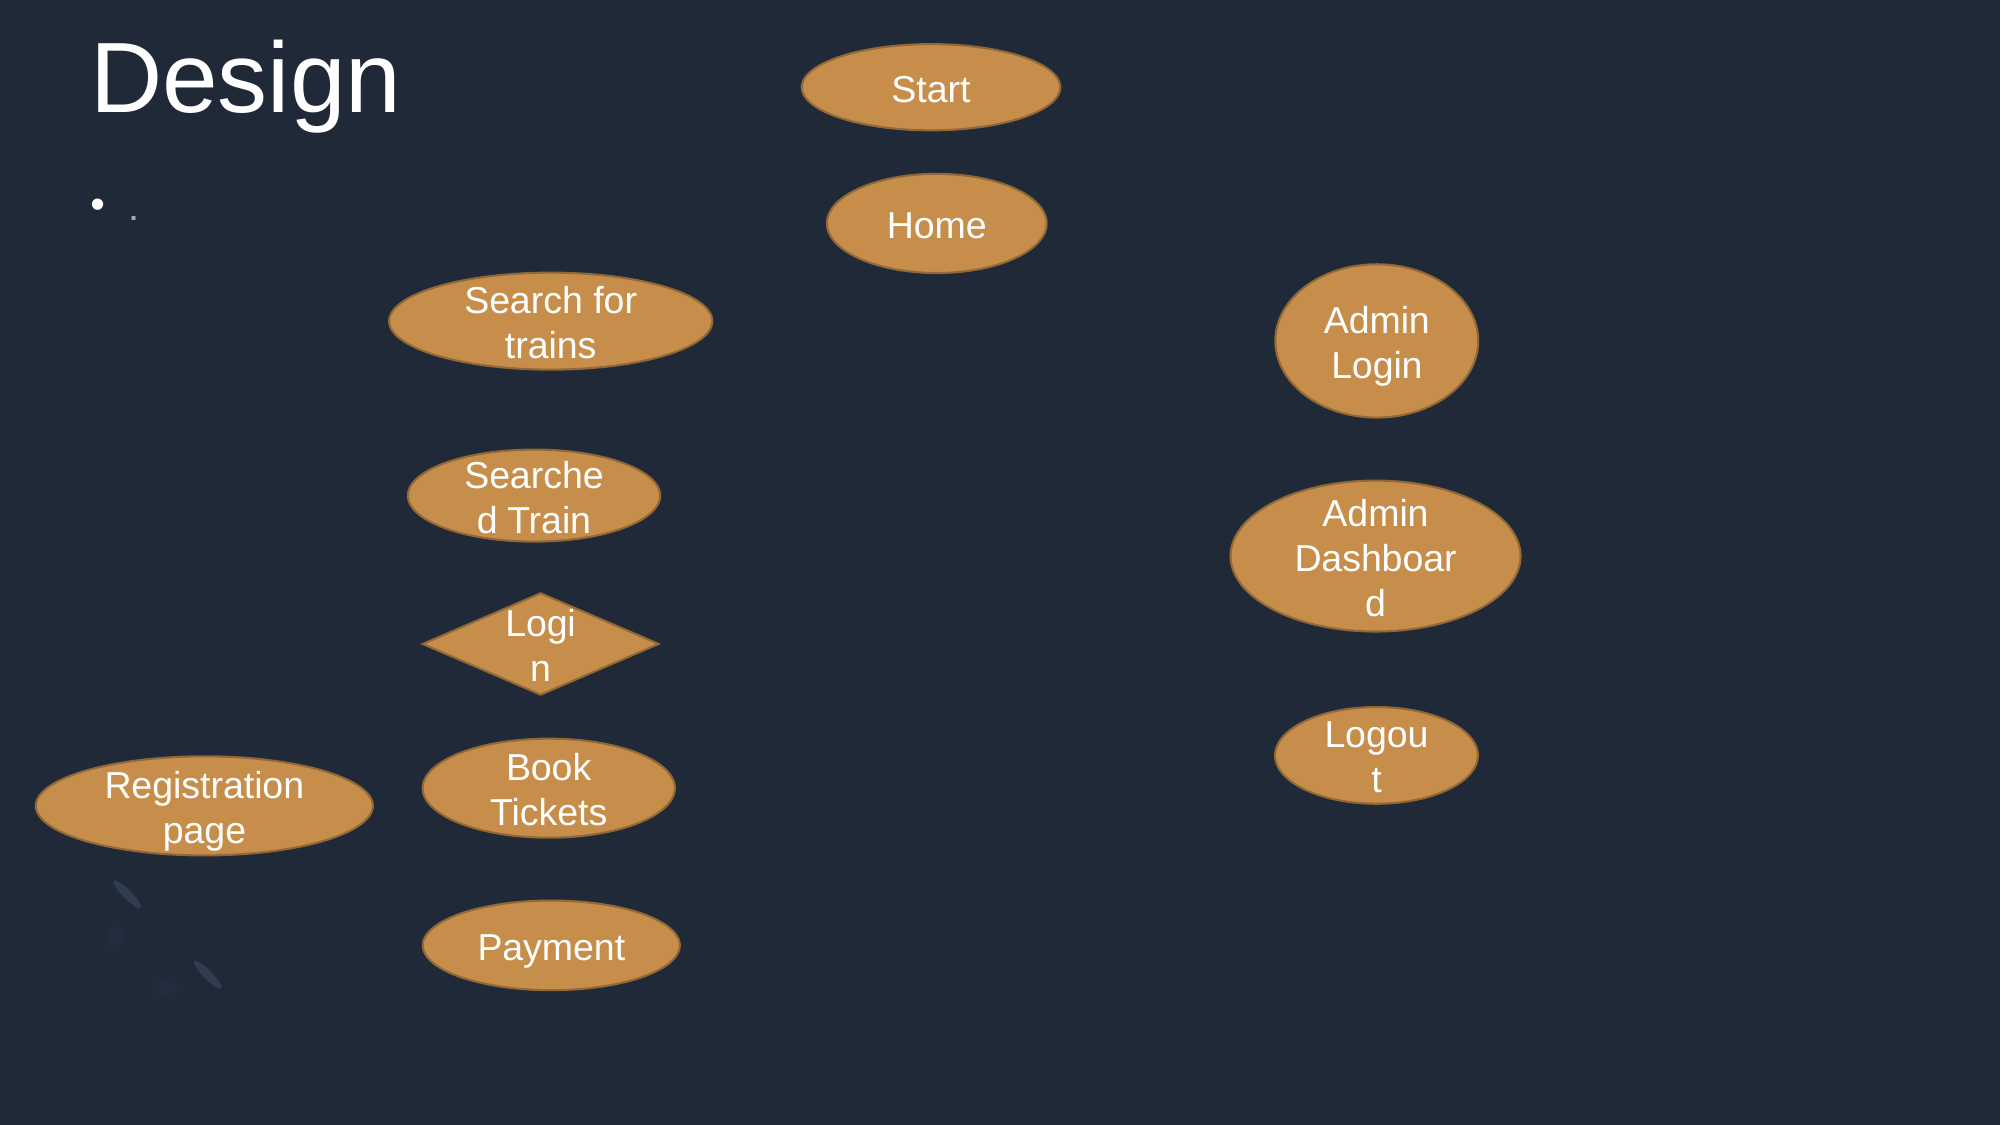

# Design
Start
Home
.
Admin Login
Search for trains
Searched Train
Admin Dashboard

Login
Logout
Book Tickets
Registration page
Payment